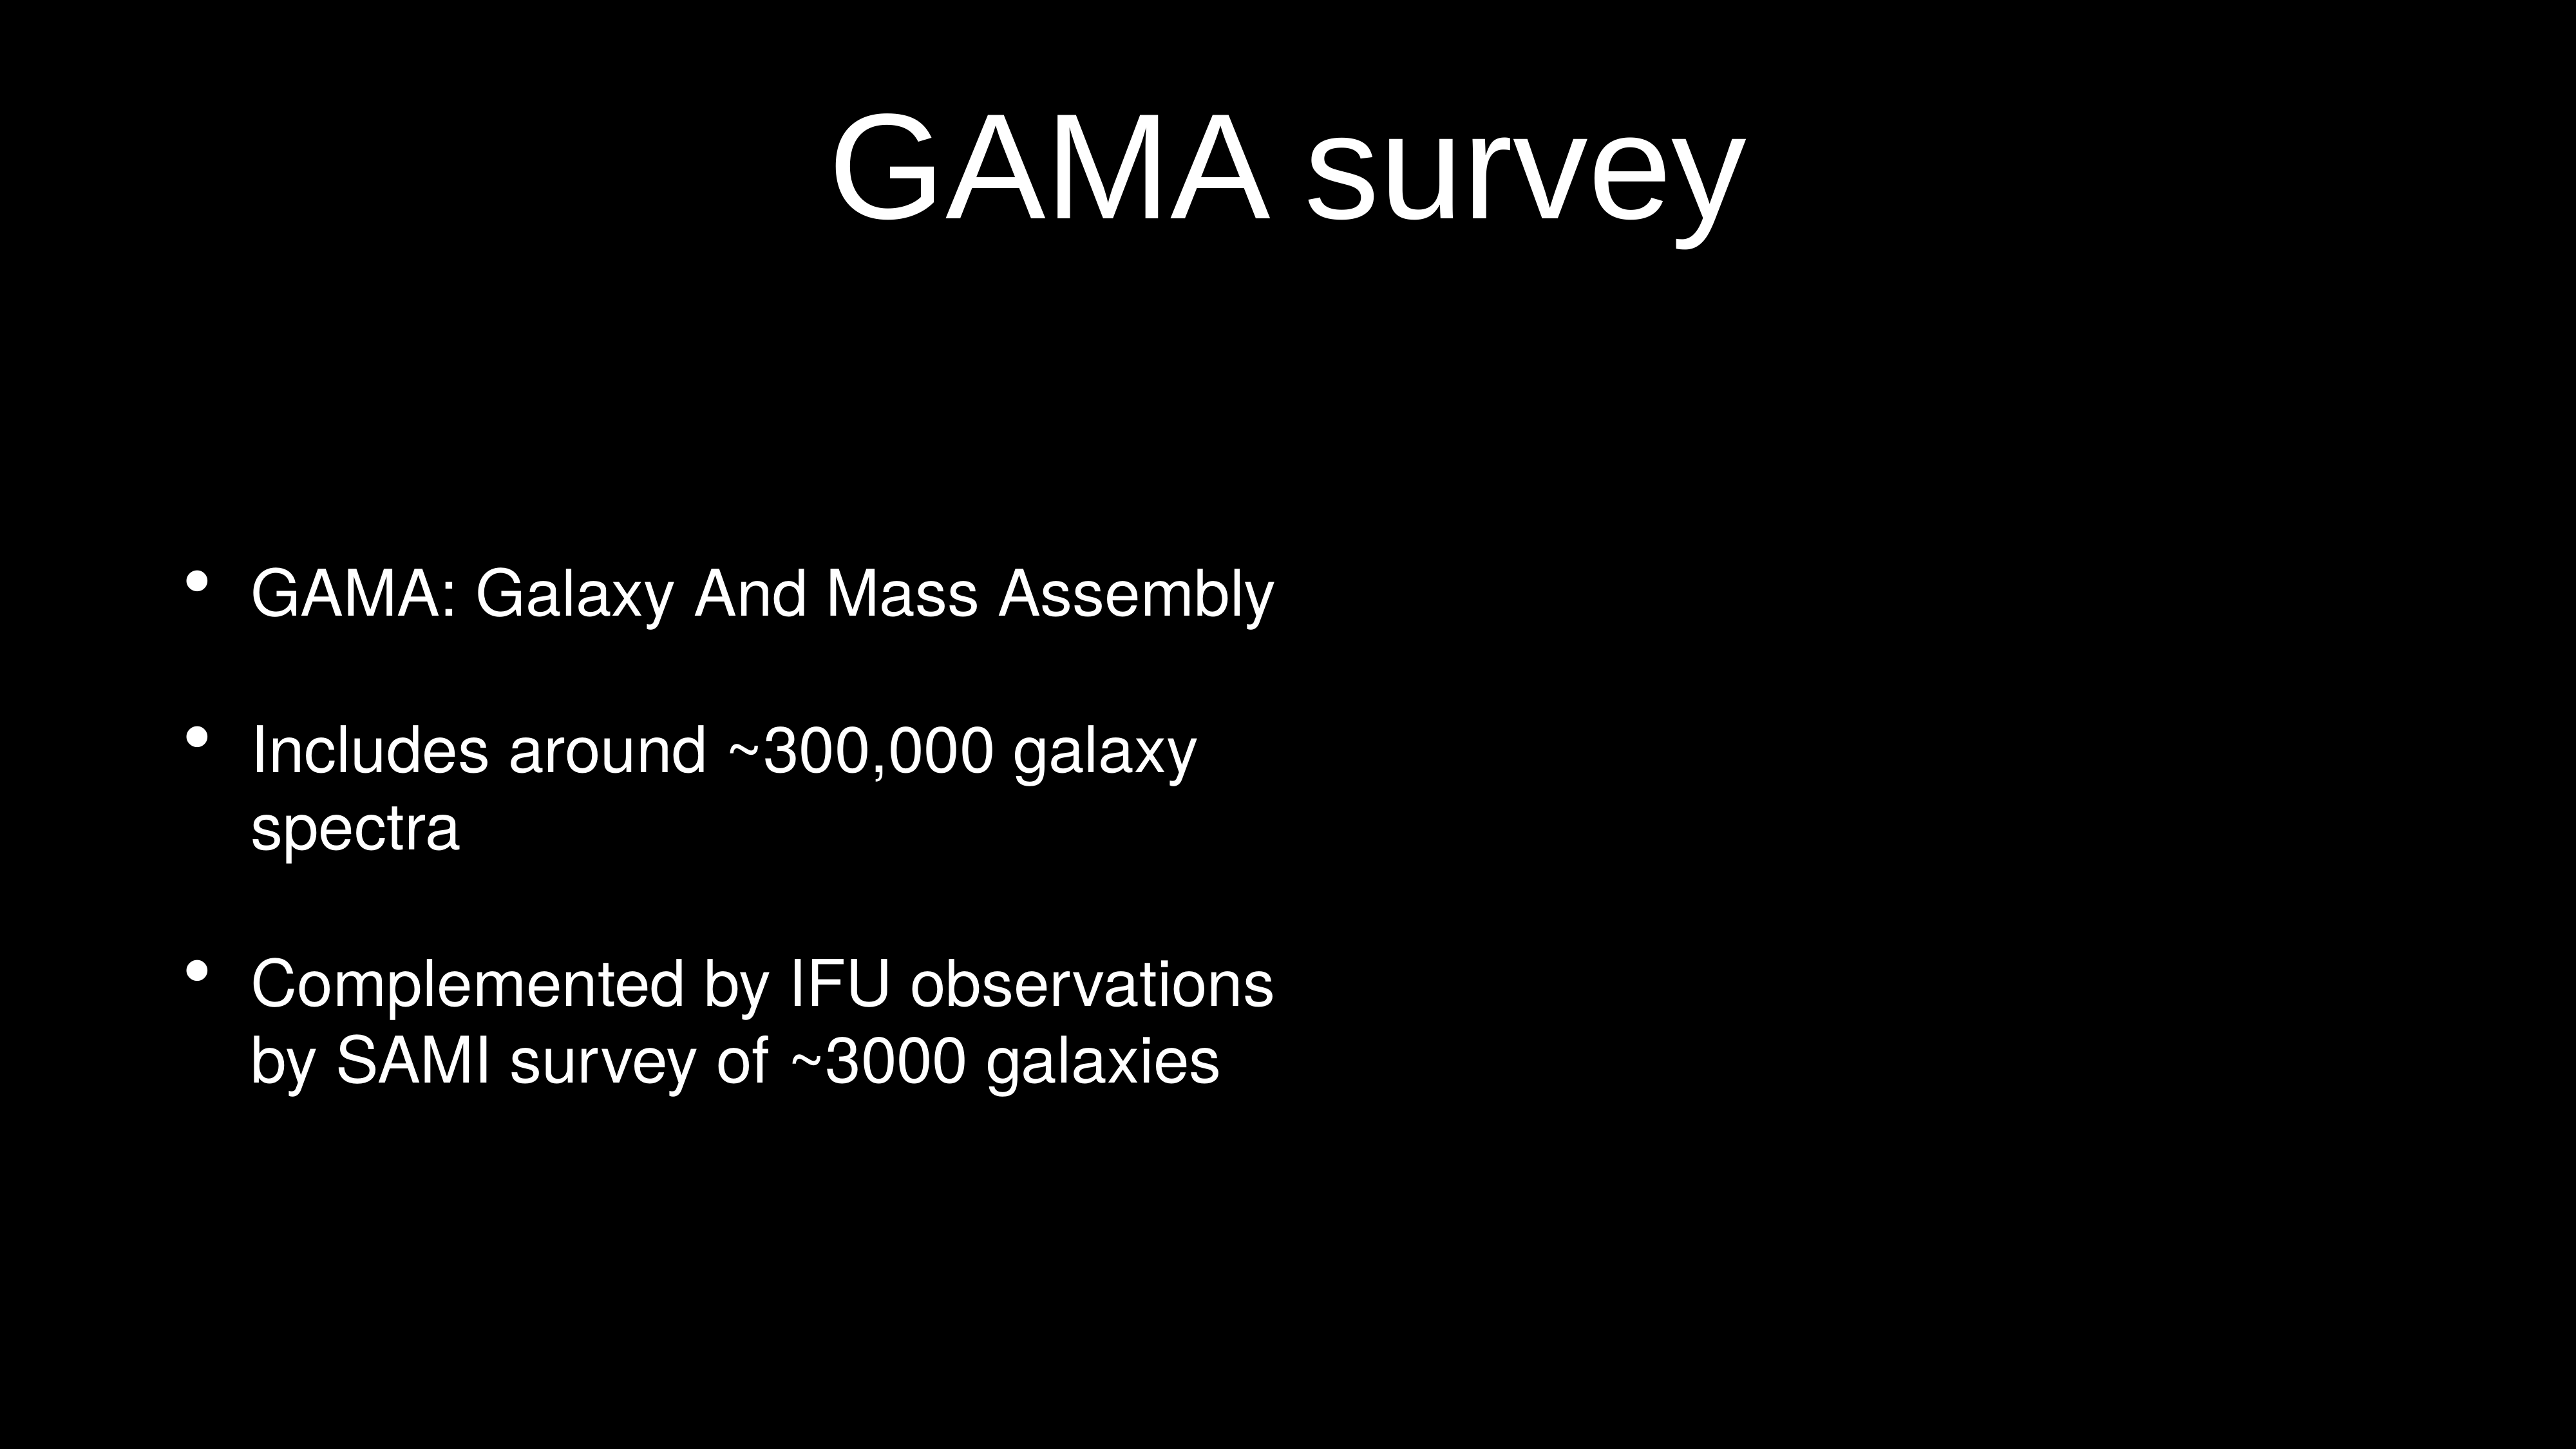

# GAMA survey
GAMA: Galaxy And Mass Assembly
Includes around ~300,000 galaxy spectra
Complemented by IFU observations by SAMI survey of ~3000 galaxies